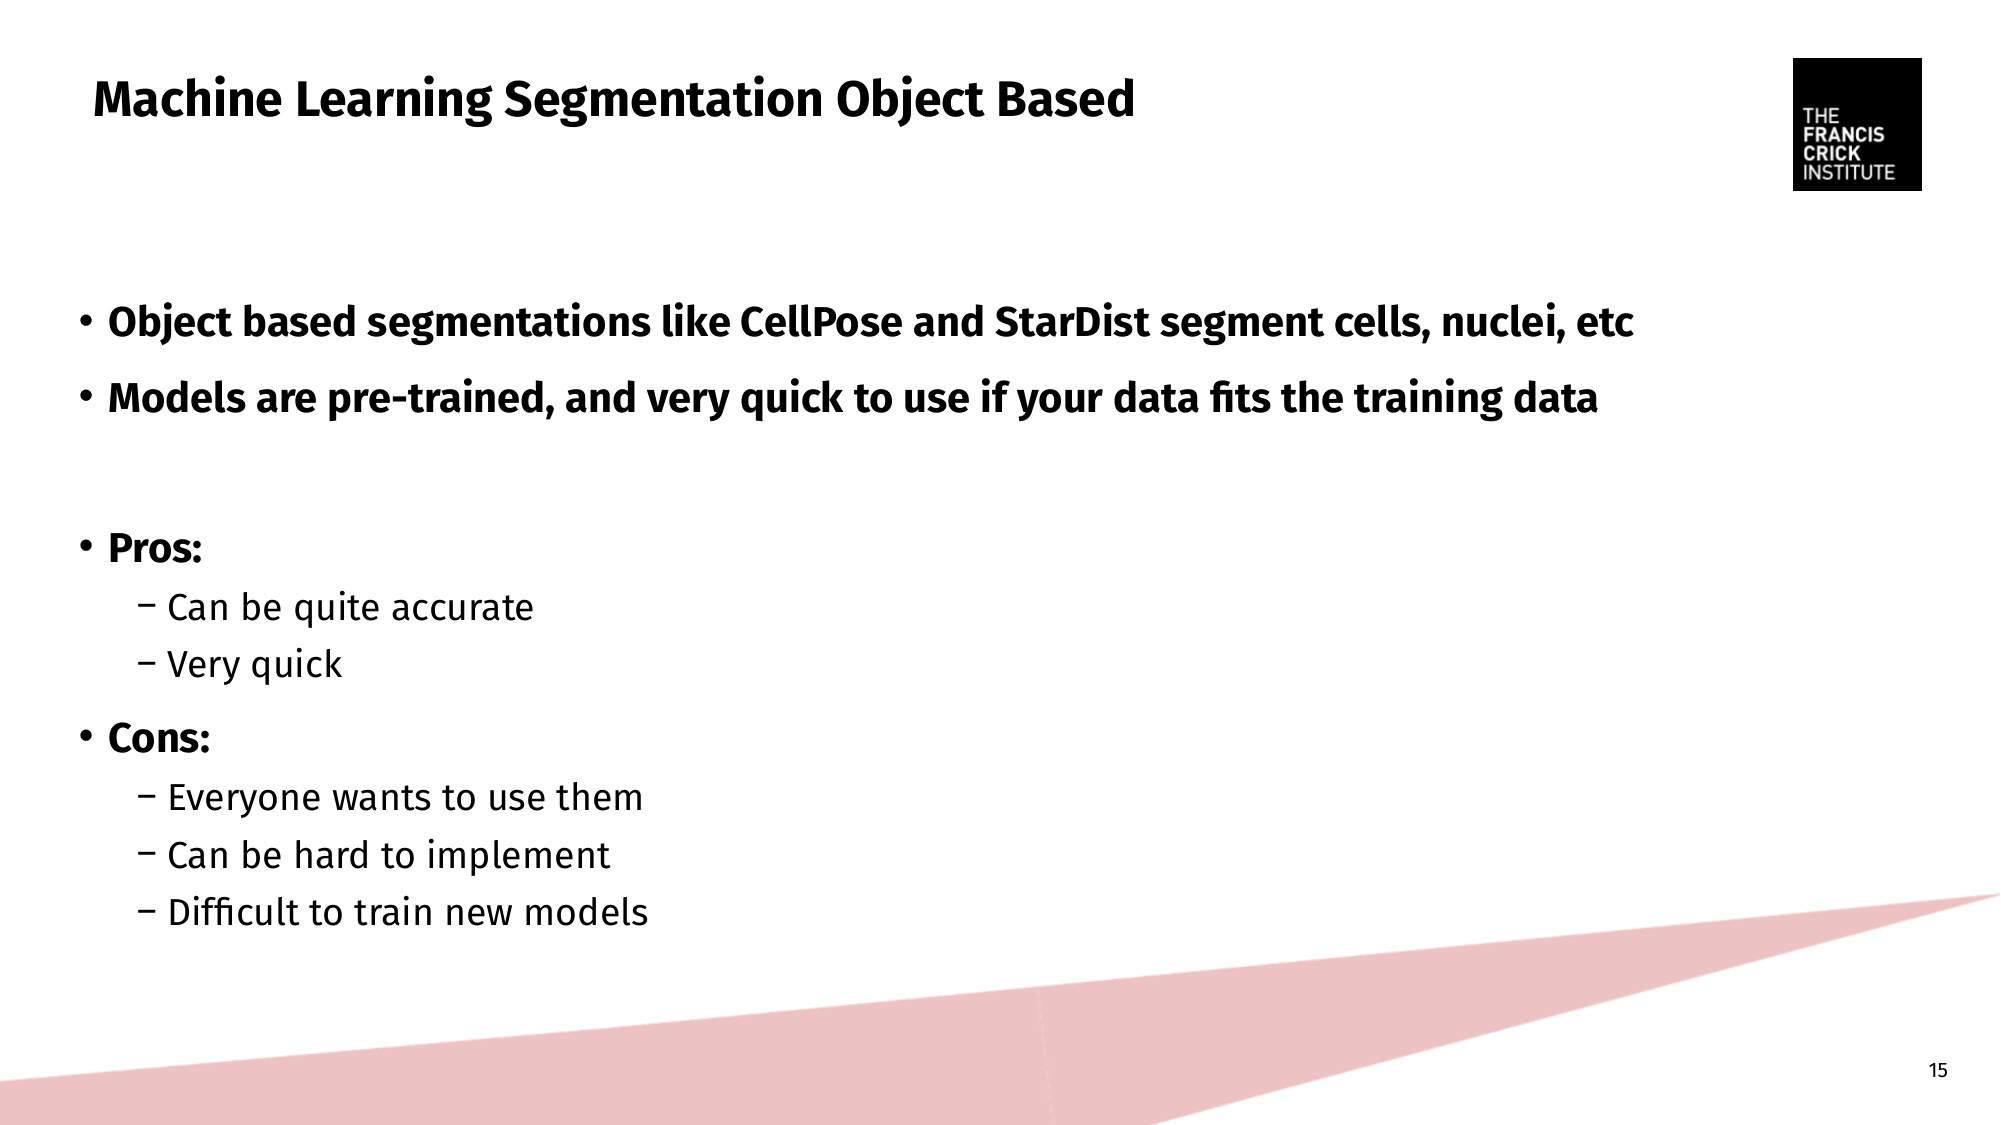

# Machine Learning Segmentation Object Based
Object based segmentations like CellPose and StarDist segment cells, nuclei, etc
Models are pre-trained, and very quick to use if your data fits the training data

Pros:
Can be quite accurate
Very quick
Cons:
Everyone wants to use them
Can be hard to implement
Difficult to train new models
15